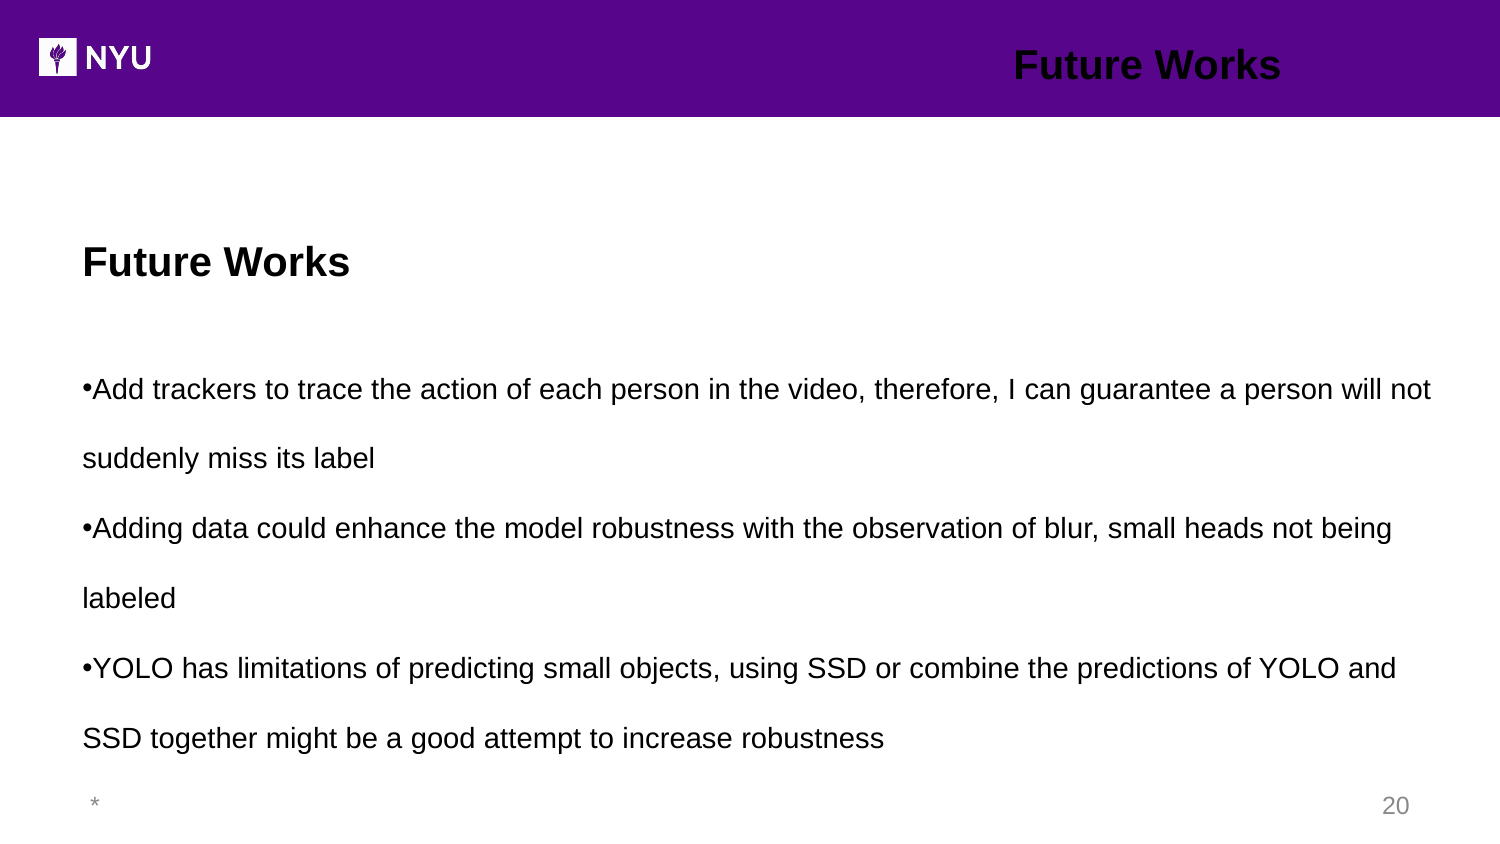

Future Works
Future Works

Add trackers to trace the action of each person in the video, therefore, I can guarantee a person will not suddenly miss its label
Adding data could enhance the model robustness with the observation of blur, small heads not being labeled
YOLO has limitations of predicting small objects, using SSD or combine the predictions of YOLO and SSD together might be a good attempt to increase robustness
*
20